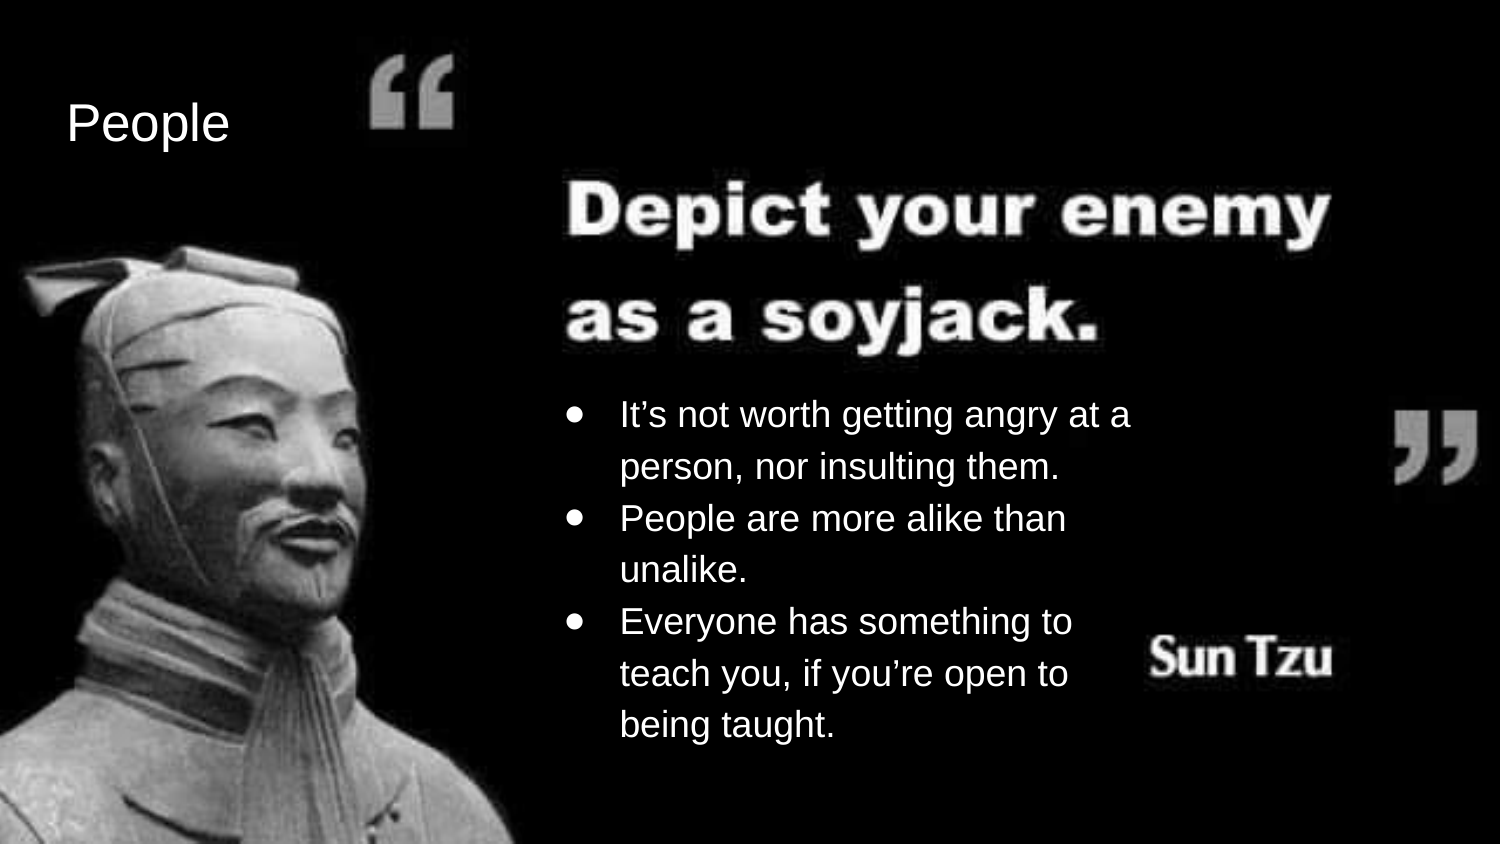

# People
It’s not worth getting angry at a person, nor insulting them.
People are more alike than unalike.
Everyone has something to teach you, if you’re open to being taught.